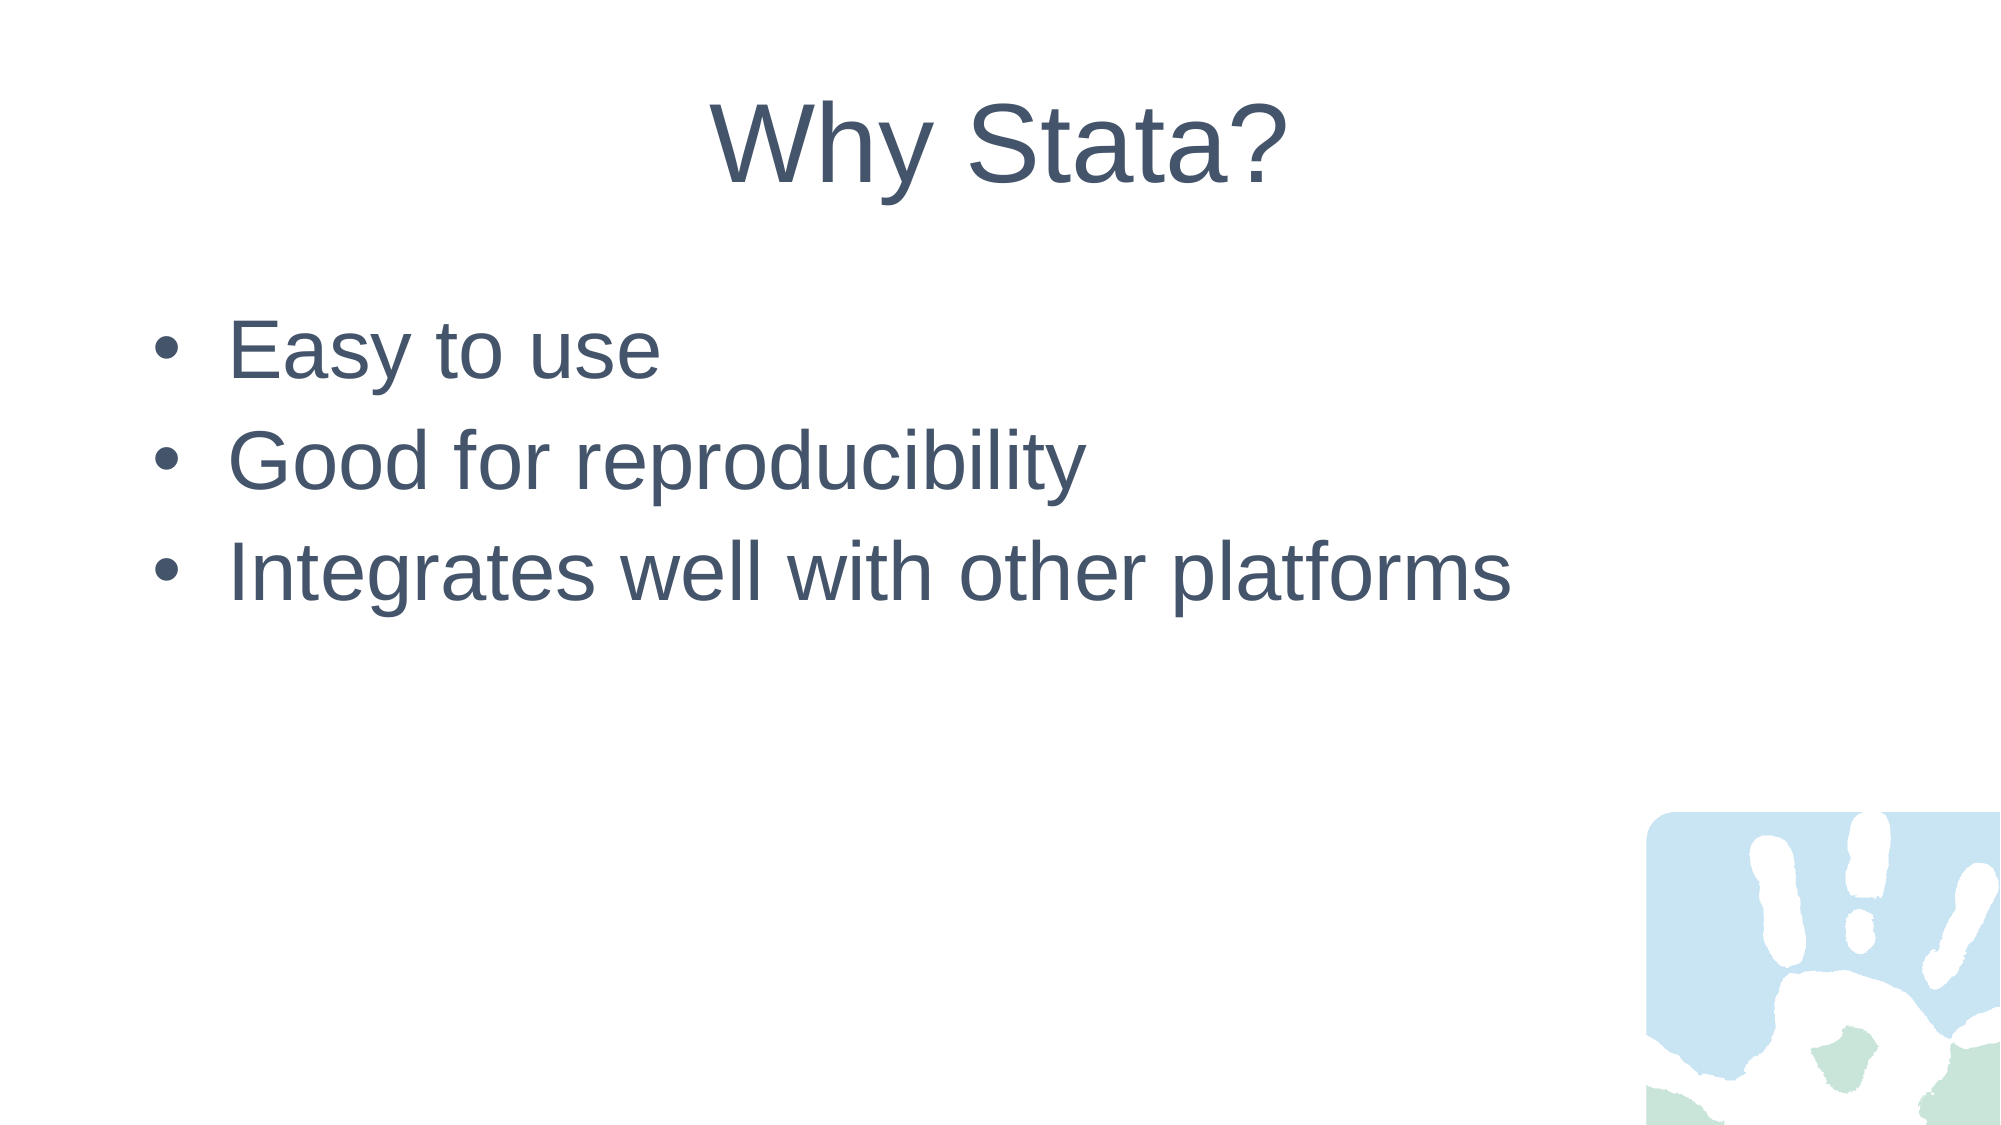

# Why Stata?
Easy to use
Good for reproducibility
Integrates well with other platforms